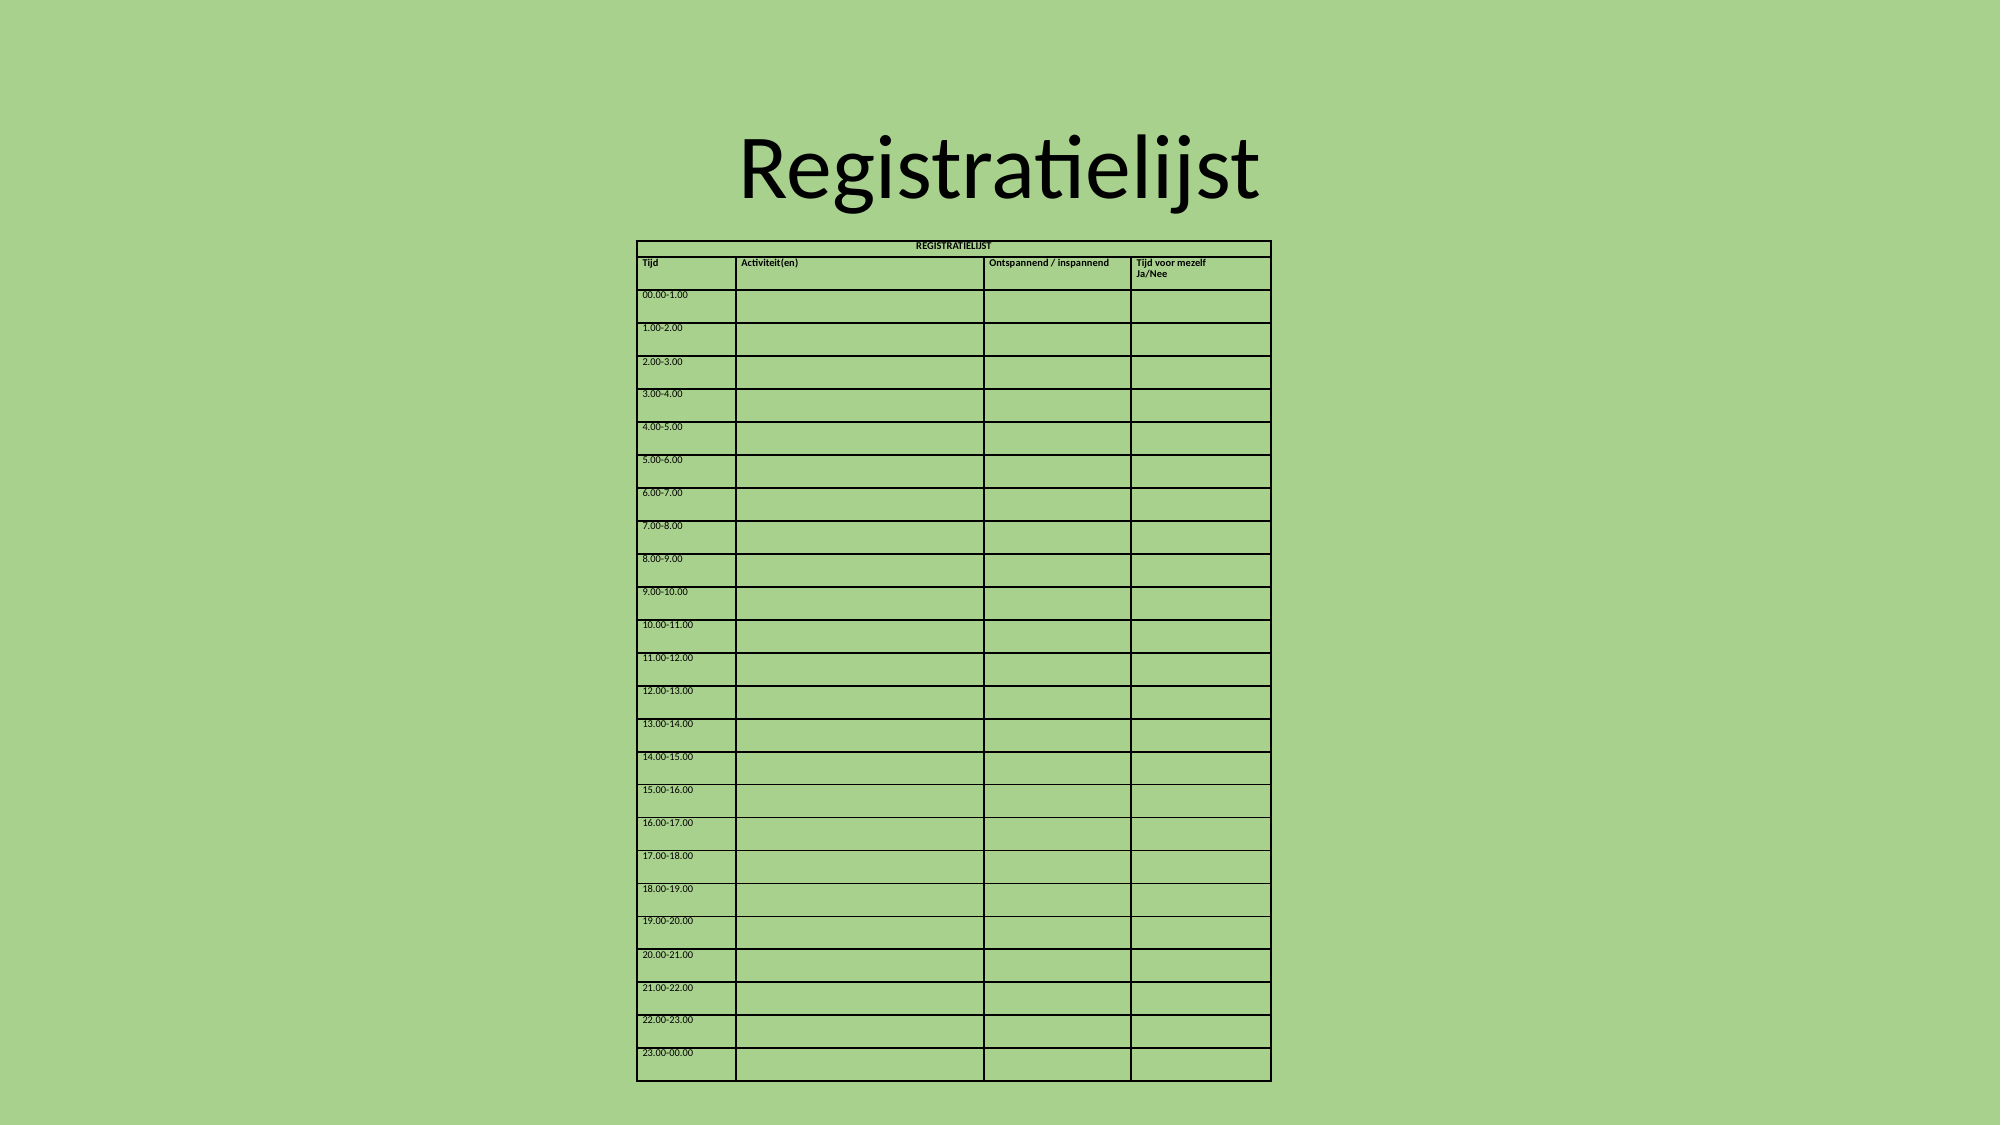

# Registratielijst
| REGISTRATIELIJST |  |  |  |
| --- | --- | --- | --- |
| Tijd | Activiteit(en) | Ontspannend / inspannend | Tijd voor mezelf Ja/Nee |
| 00.00-1.00 |  |  |  |
| 1.00-2.00 |  |  |  |
| 2.00-3.00 |  |  |  |
| 3.00-4.00 |  |  |  |
| 4.00-5.00 |  |  |  |
| 5.00-6.00 |  |  |  |
| 6.00-7.00 |  |  |  |
| 7.00-8.00 |  |  |  |
| 8.00-9.00 |  |  |  |
| 9.00-10.00 |  |  |  |
| 10.00-11.00 |  |  |  |
| 11.00-12.00 |  |  |  |
| 12.00-13.00 |  |  |  |
| 13.00-14.00 |  |  |  |
| 14.00-15.00 |  |  |  |
| 15.00-16.00 |  |  |  |
| 16.00-17.00 |  |  |  |
| 17.00-18.00 |  |  |  |
| 18.00-19.00 |  |  |  |
| 19.00-20.00 |  |  |  |
| 20.00-21.00 |  |  |  |
| 21.00-22.00 |  |  |  |
| 22.00-23.00 |  |  |  |
| 23.00-00.00 |  |  |  |